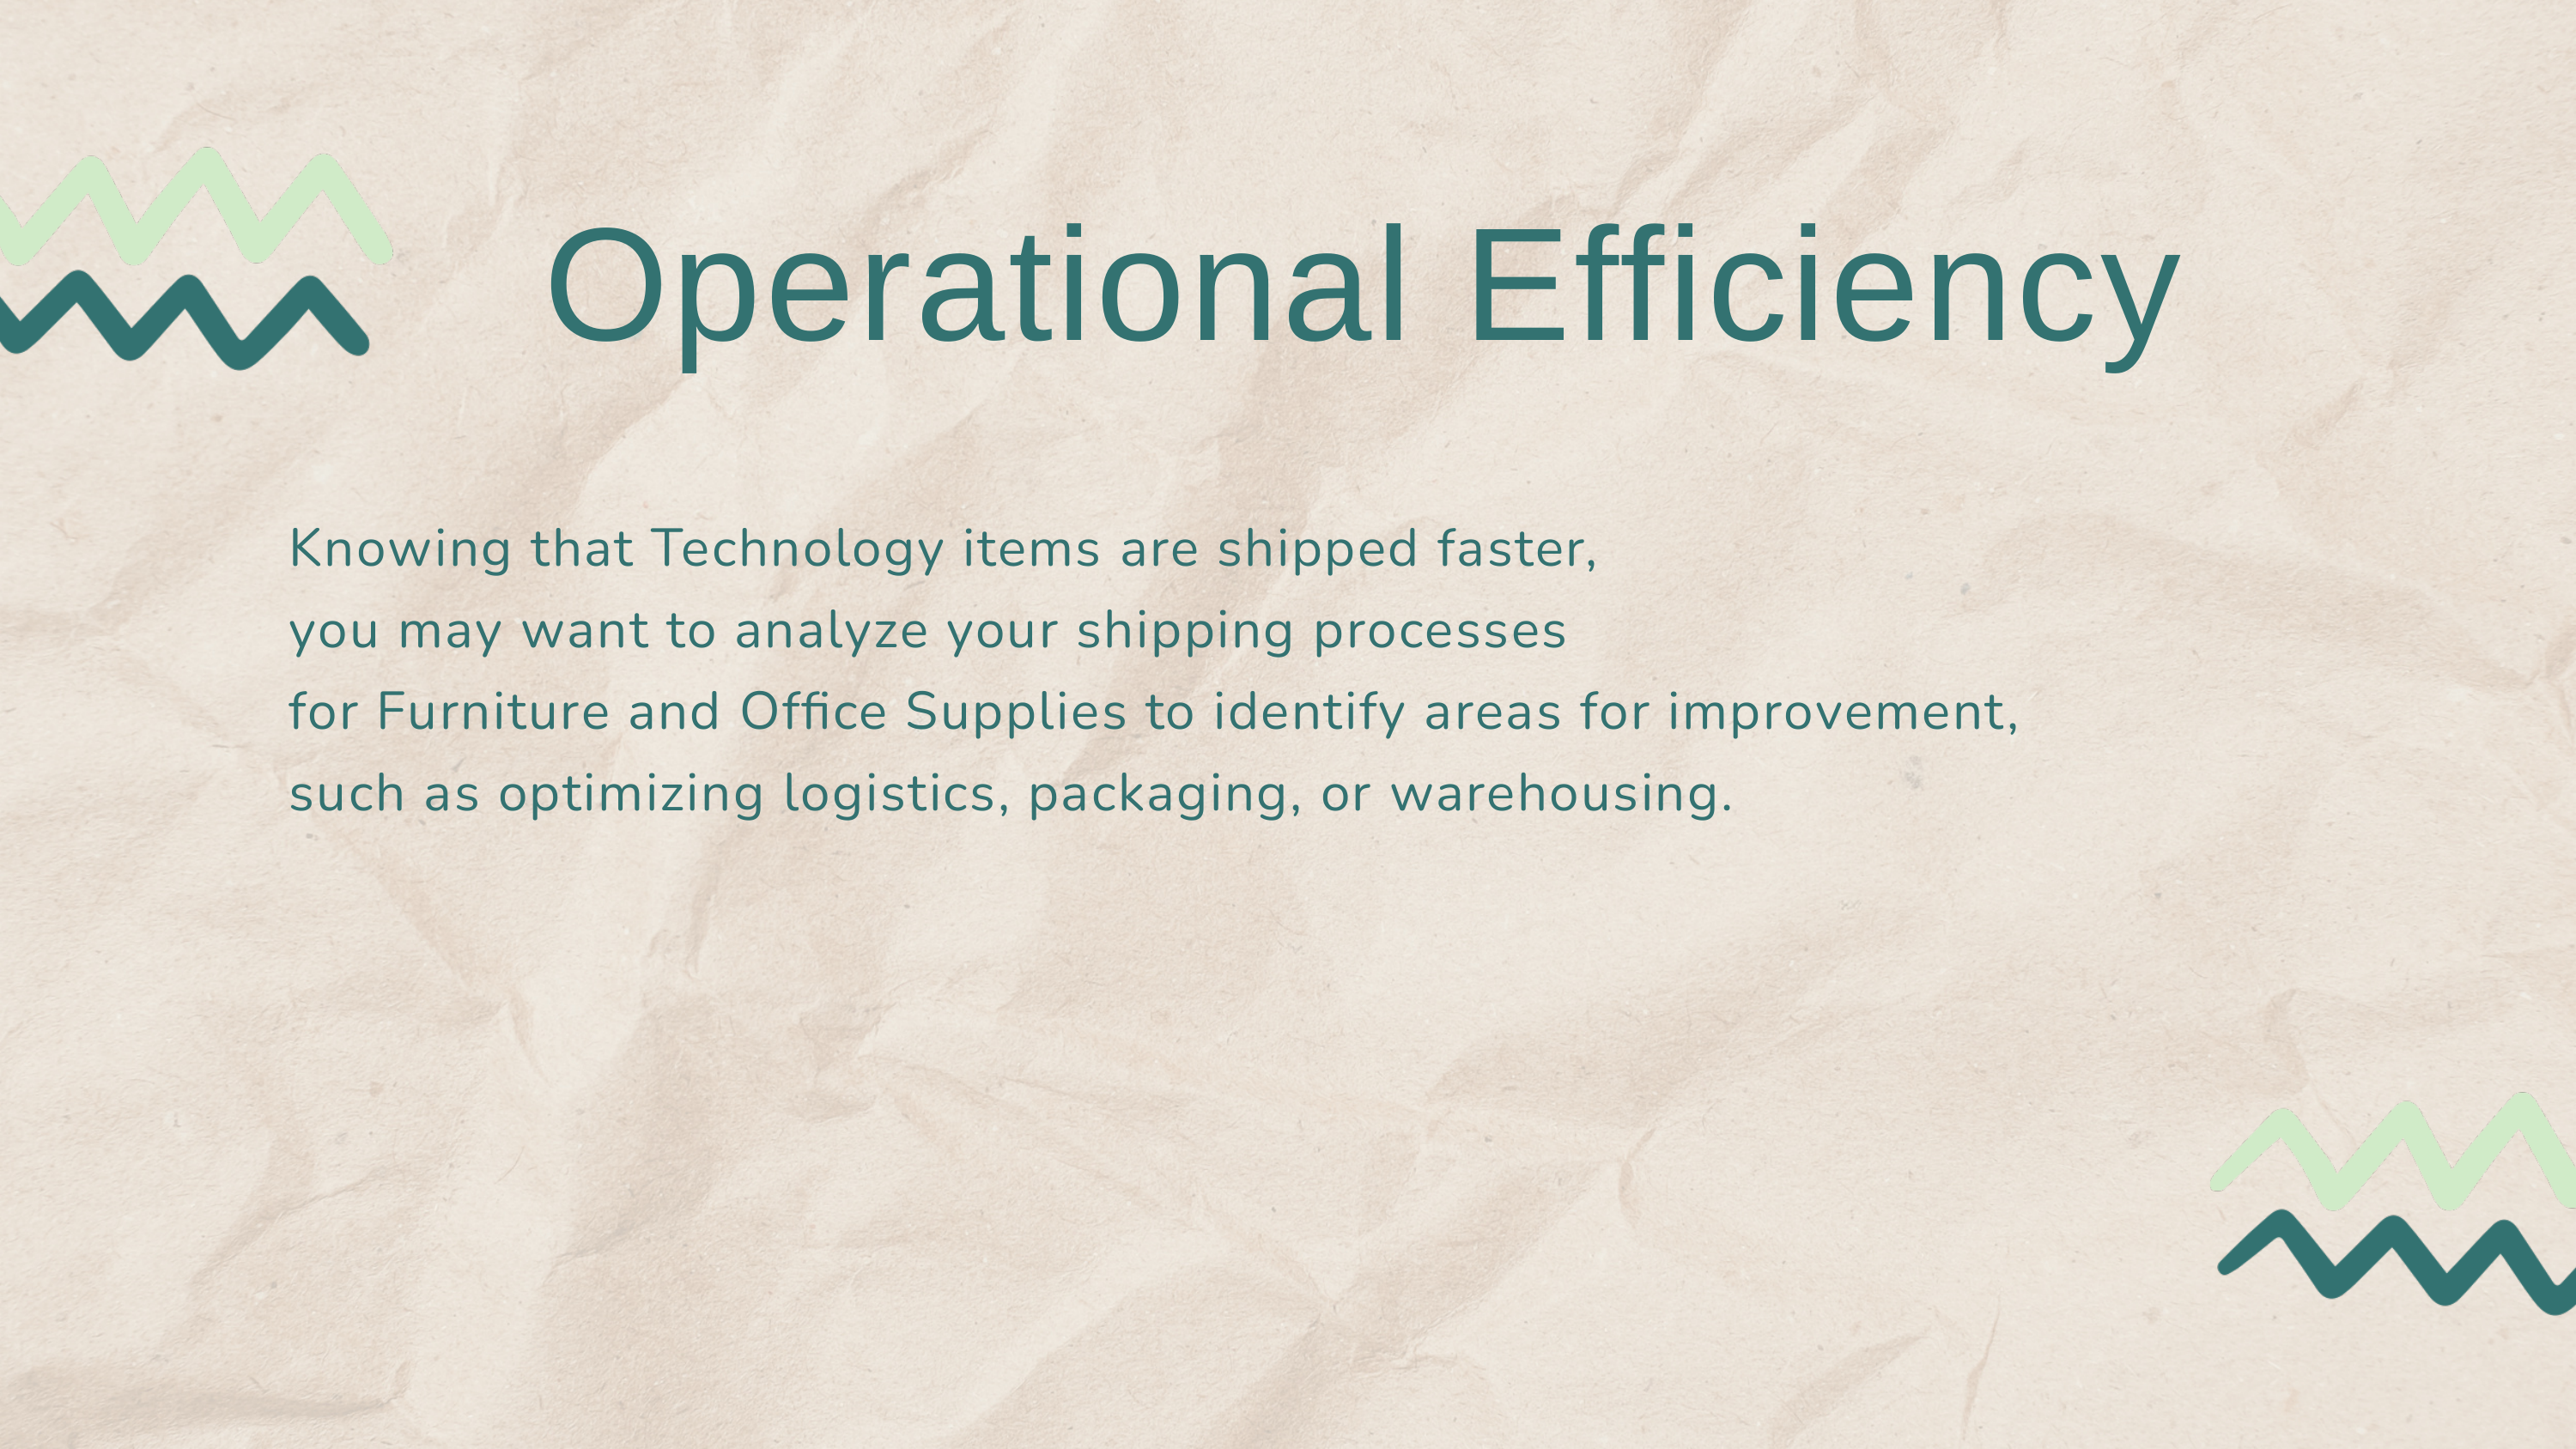

Operational Efficiency
Knowing that Technology items are shipped faster,
you may want to analyze your shipping processes
for Furniture and Office Supplies to identify areas for improvement,
such as optimizing logistics, packaging, or warehousing.